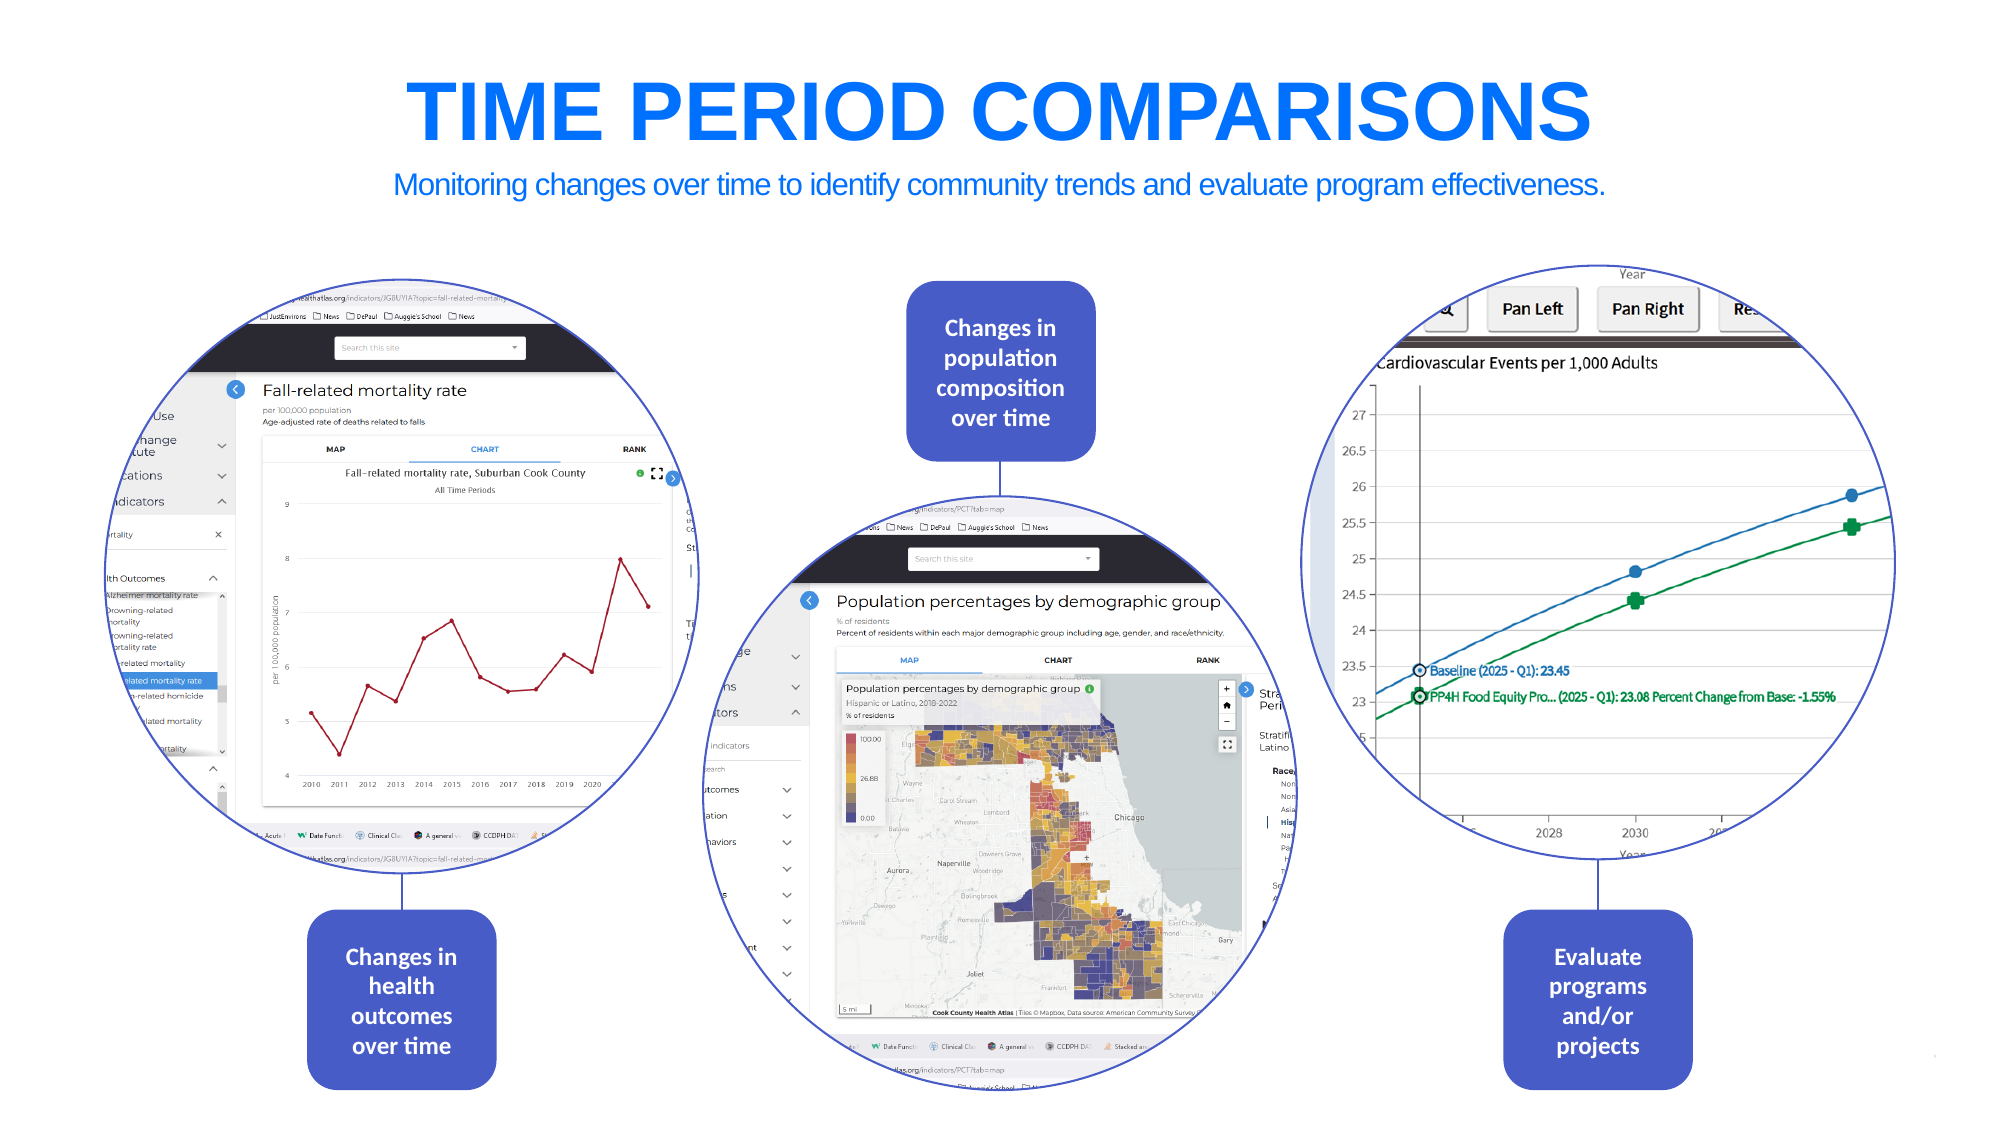

TIME PERIOD COMPARISONS
Monitoring changes over time to identify community trends and evaluate program effectiveness.

Evaluate programs and/or projects

Changes in health outcomes over time
Changes in population composition over time